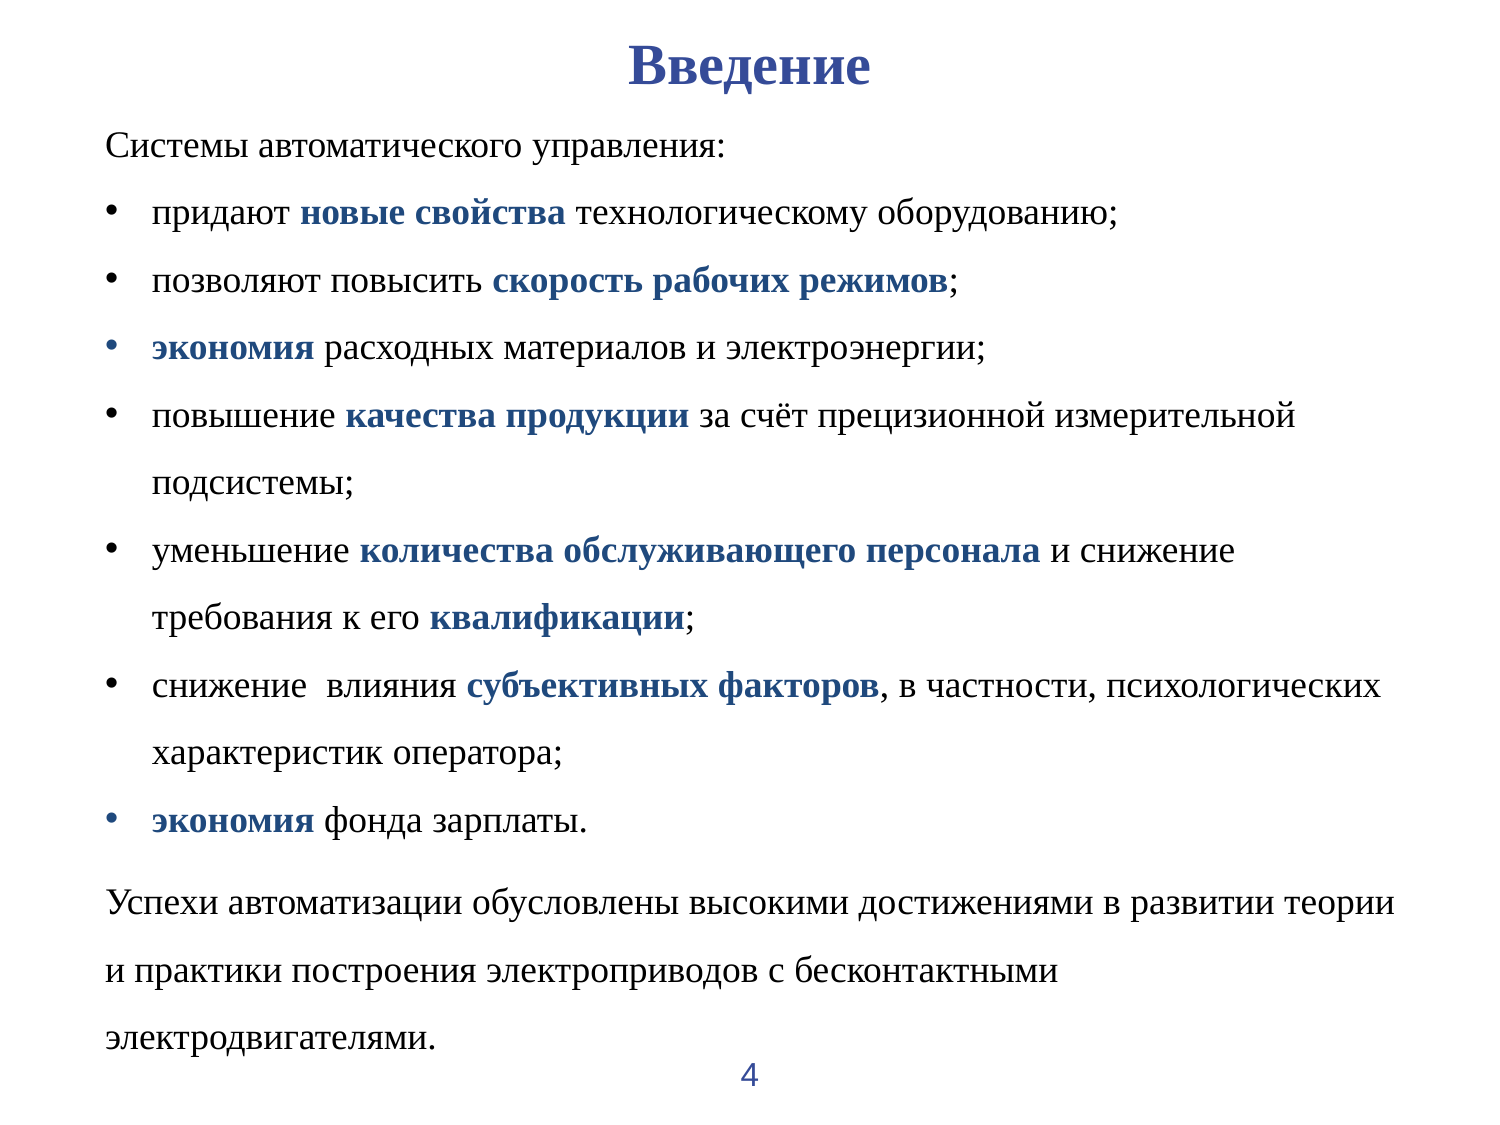

# Введение
Системы автоматического управления:
придают новые свойства технологическому оборудованию;
позволяют повысить скорость рабочих режимов;
экономия расходных материалов и электроэнергии;
повышение качества продукции за счёт прецизионной измерительной подсистемы;
уменьшение количества обслуживающего персонала и снижение требования к его квалификации;
снижение  влияния субъективных факторов, в частности, психологических характеристик оператора;
экономия фонда зарплаты.
Успехи автоматизации обусловлены высокими достижениями в развитии теории и практики построения электроприводов с бесконтактными электродвигателями.
4